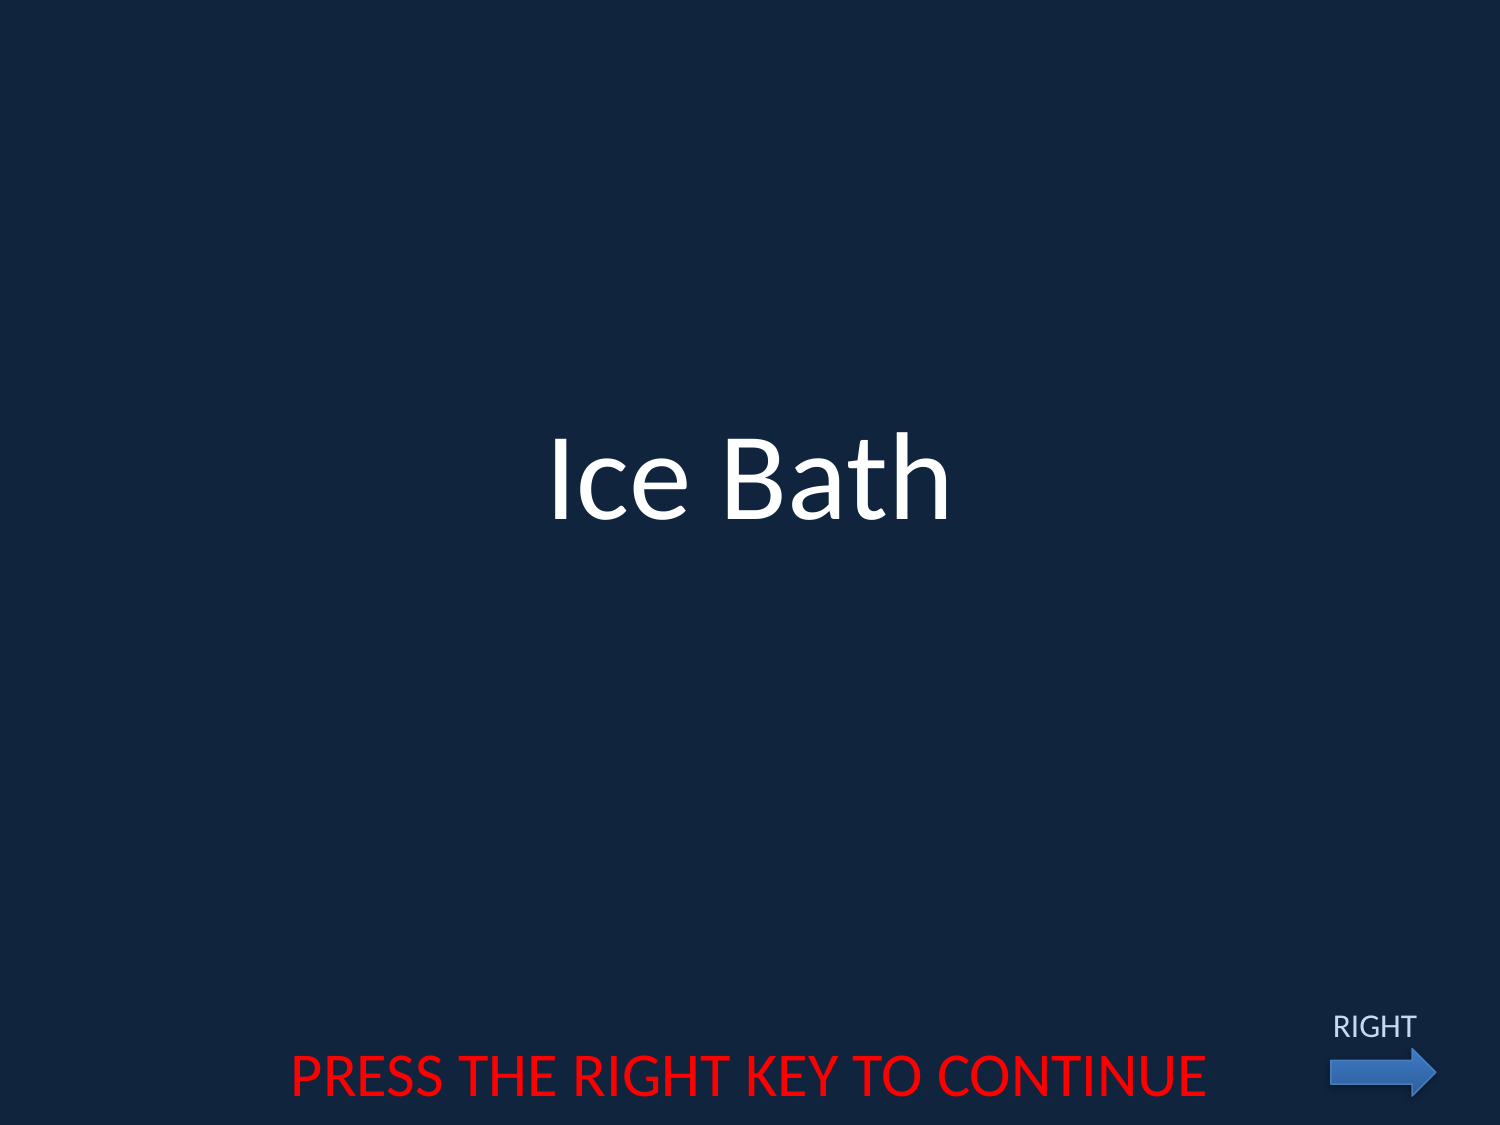

# Ice Bath
RIGHT
PRESS THE RIGHT KEY TO CONTINUE